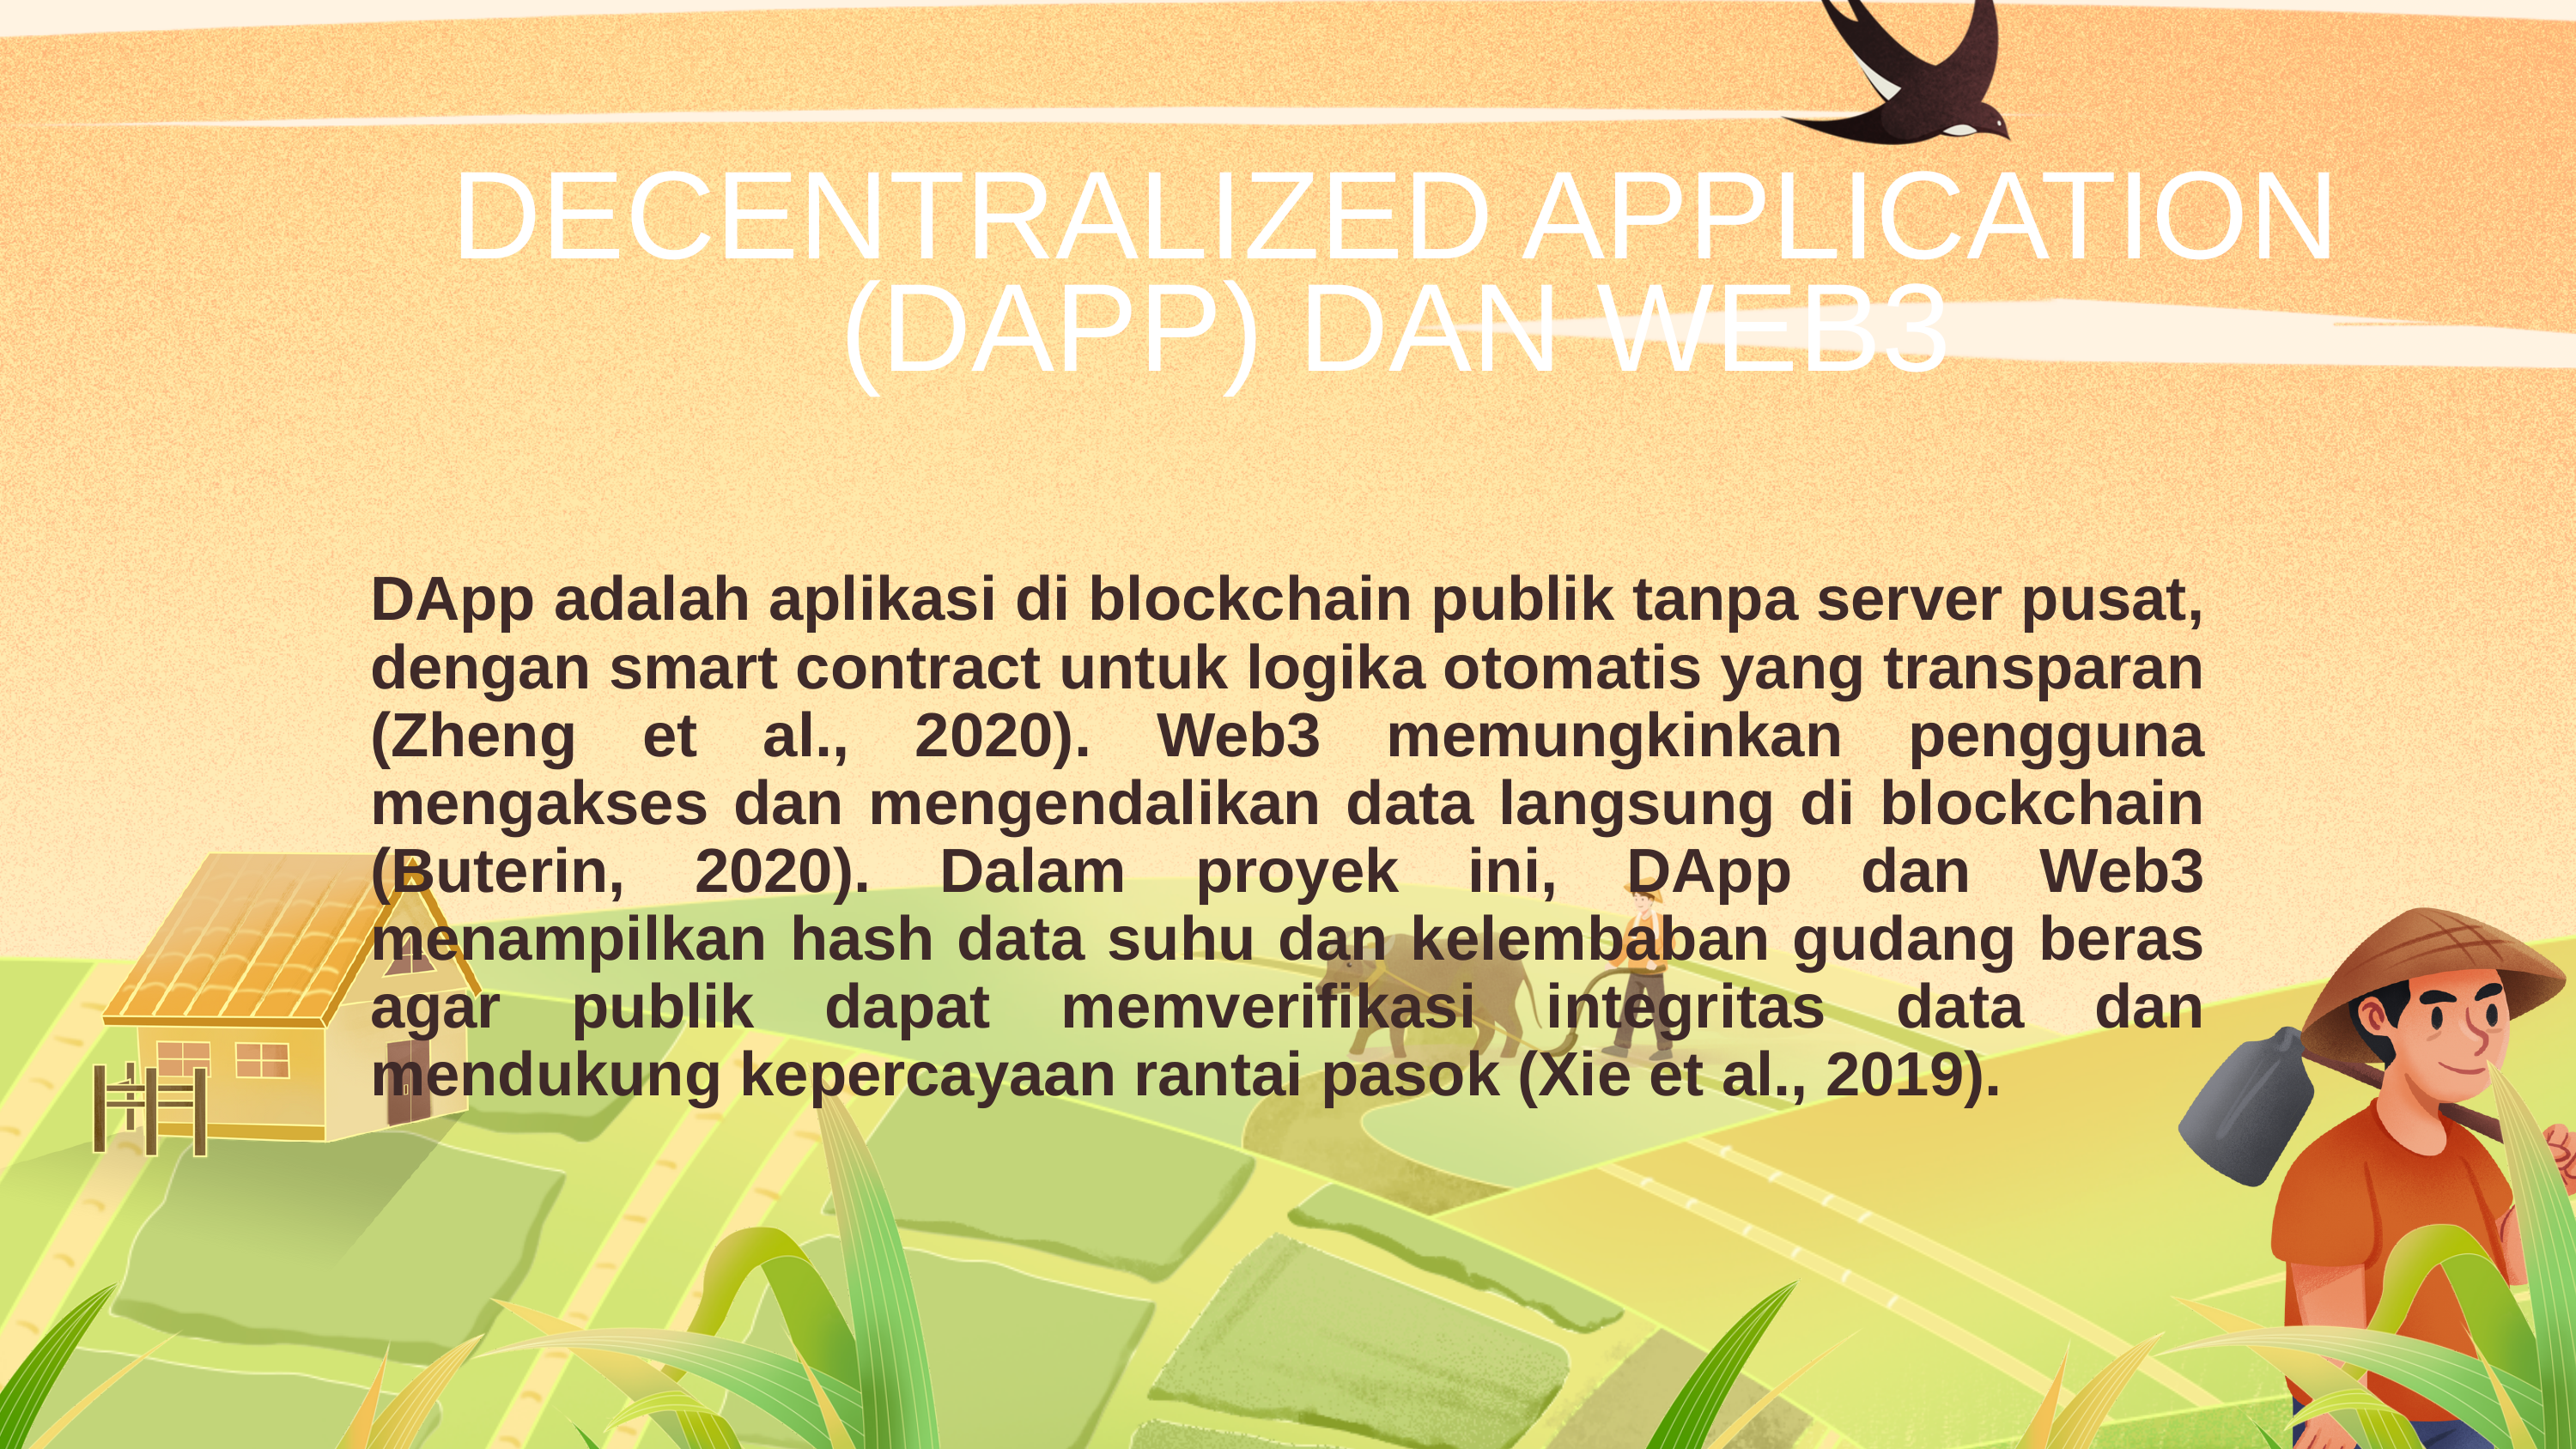

DECENTRALIZED APPLICATION (DAPP) DAN WEB3

DApp adalah aplikasi di blockchain publik tanpa server pusat, dengan smart contract untuk logika otomatis yang transparan (Zheng et al., 2020). Web3 memungkinkan pengguna mengakses dan mengendalikan data langsung di blockchain (Buterin, 2020). Dalam proyek ini, DApp dan Web3 menampilkan hash data suhu dan kelembaban gudang beras agar publik dapat memverifikasi integritas data dan mendukung kepercayaan rantai pasok (Xie et al., 2019).